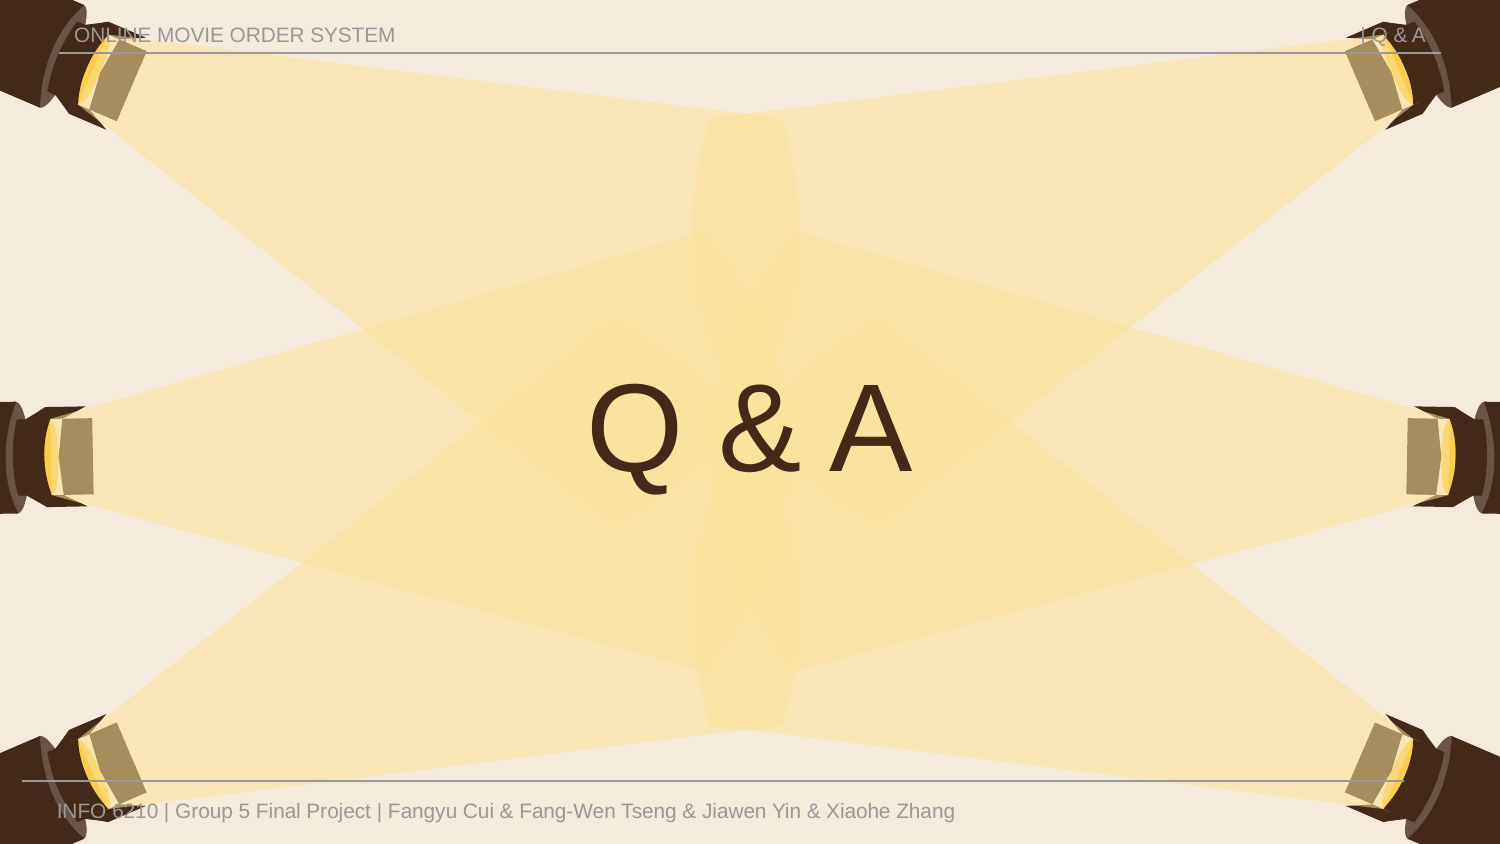

ONLINE MOVIE ORDER SYSTEM

| Q & A

# Q & A
INFO 6210 | Group 5 Final Project | Fangyu Cui & Fang-Wen Tseng & Jiawen Yin & Xiaohe Zhang